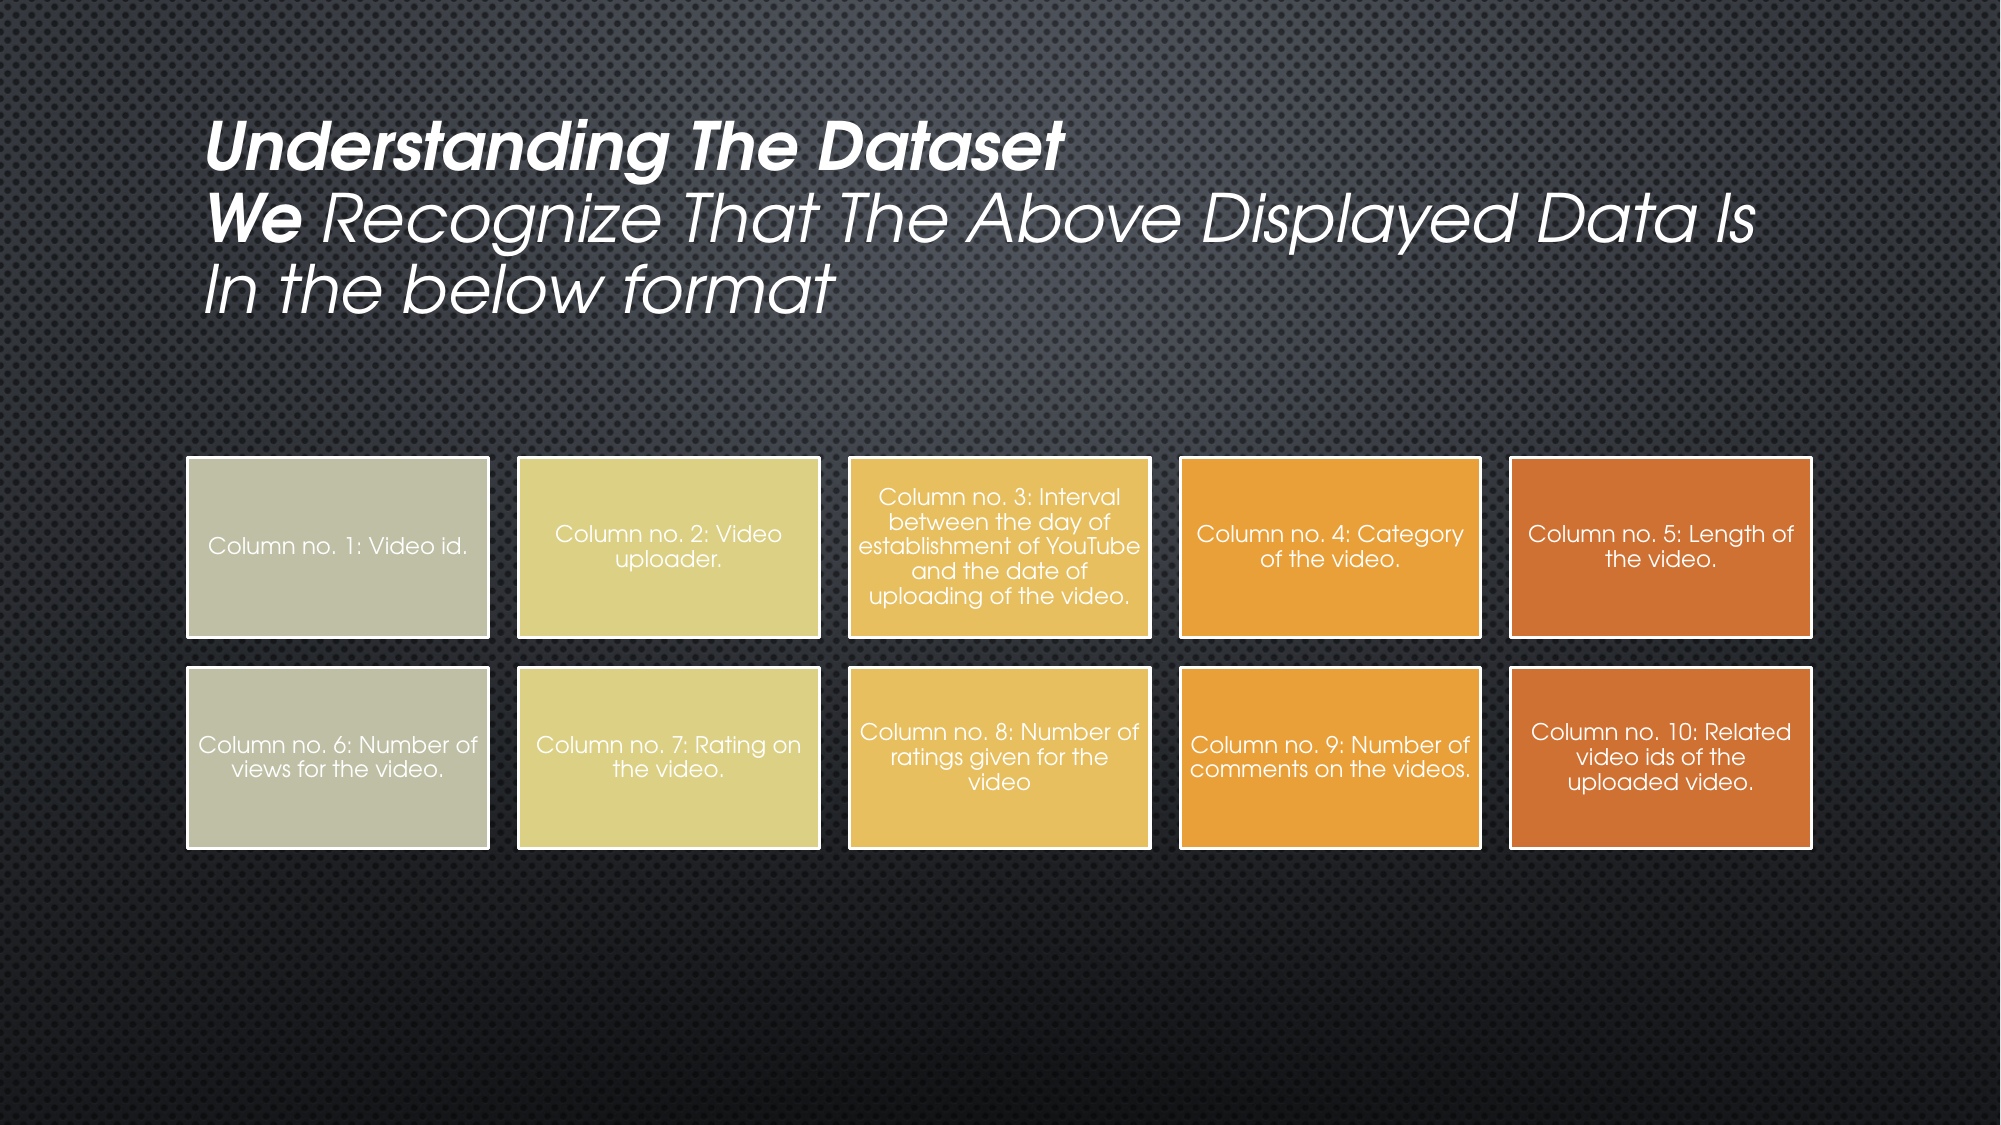

# Understanding The Dataset We Recognize That The Above Displayed Data Is In the below format
Column no. 1: Video id.
Column no. 2: Video uploader.
Column no. 3: Interval between the day of establishment of YouTube and the date of uploading of the video.
Column no. 4: Category of the video.
Column no. 5: Length of the video.
Column no. 6: Number of views for the video.
Column no. 7: Rating on the video.
Column no. 8: Number of ratings given for the video
Column no. 9: Number of comments on the videos.
Column no. 10: Related video ids of the uploaded video.